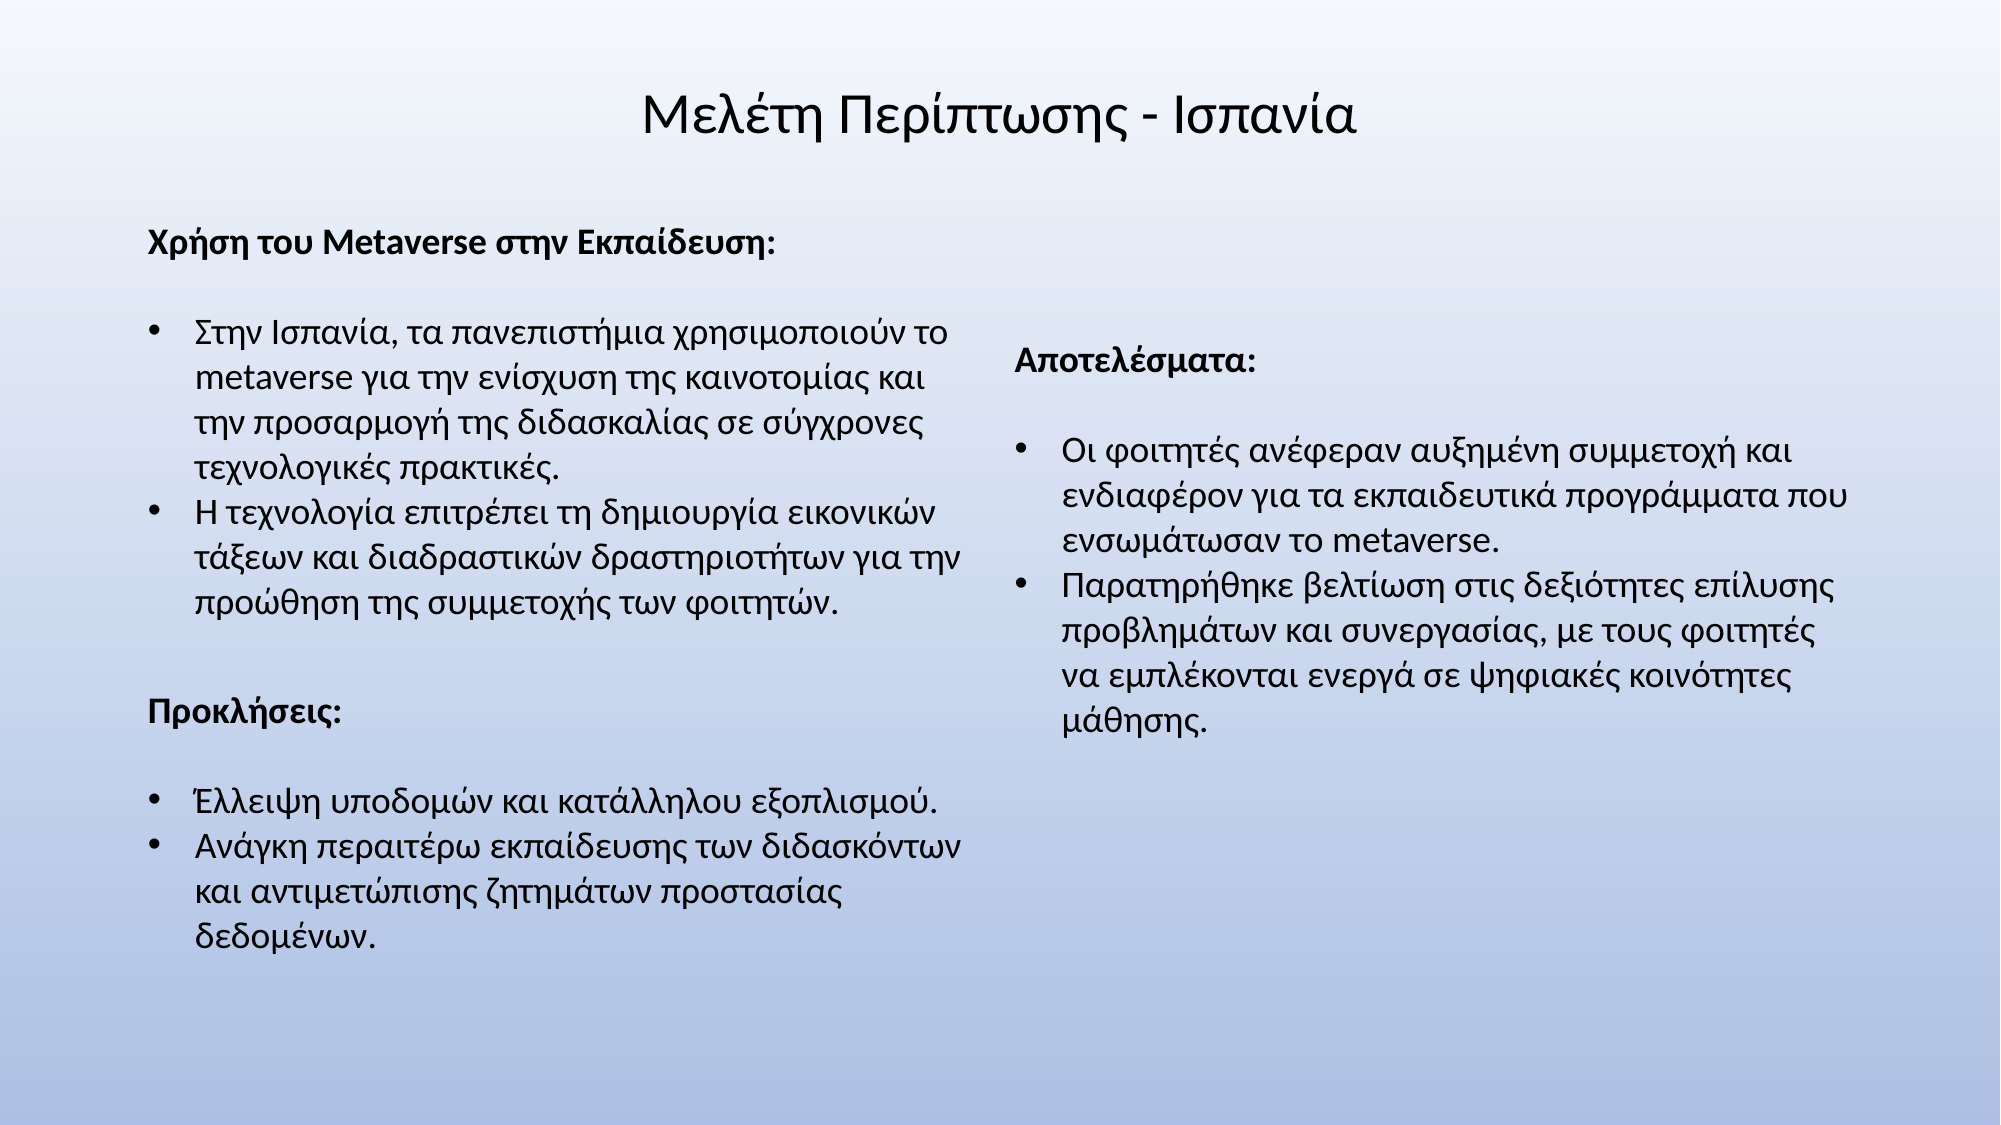

Μελέτη Περίπτωσης - Ισπανία
Χρήση του Metaverse στην Εκπαίδευση:

Στην Ισπανία, τα πανεπιστήμια χρησιμοποιούν το metaverse για την ενίσχυση της καινοτομίας και την προσαρμογή της διδασκαλίας σε σύγχρονες τεχνολογικές πρακτικές.
Η τεχνολογία επιτρέπει τη δημιουργία εικονικών τάξεων και διαδραστικών δραστηριοτήτων για την προώθηση της συμμετοχής των φοιτητών.

Αποτελέσματα:

Οι φοιτητές ανέφεραν αυξημένη συμμετοχή και ενδιαφέρον για τα εκπαιδευτικά προγράμματα που ενσωμάτωσαν το metaverse.
Παρατηρήθηκε βελτίωση στις δεξιότητες επίλυσης προβλημάτων και συνεργασίας, με τους φοιτητές να εμπλέκονται ενεργά σε ψηφιακές κοινότητες μάθησης.

Προκλήσεις:

Έλλειψη υποδομών και κατάλληλου εξοπλισμού.
Ανάγκη περαιτέρω εκπαίδευσης των διδασκόντων και αντιμετώπισης ζητημάτων προστασίας δεδομένων​.